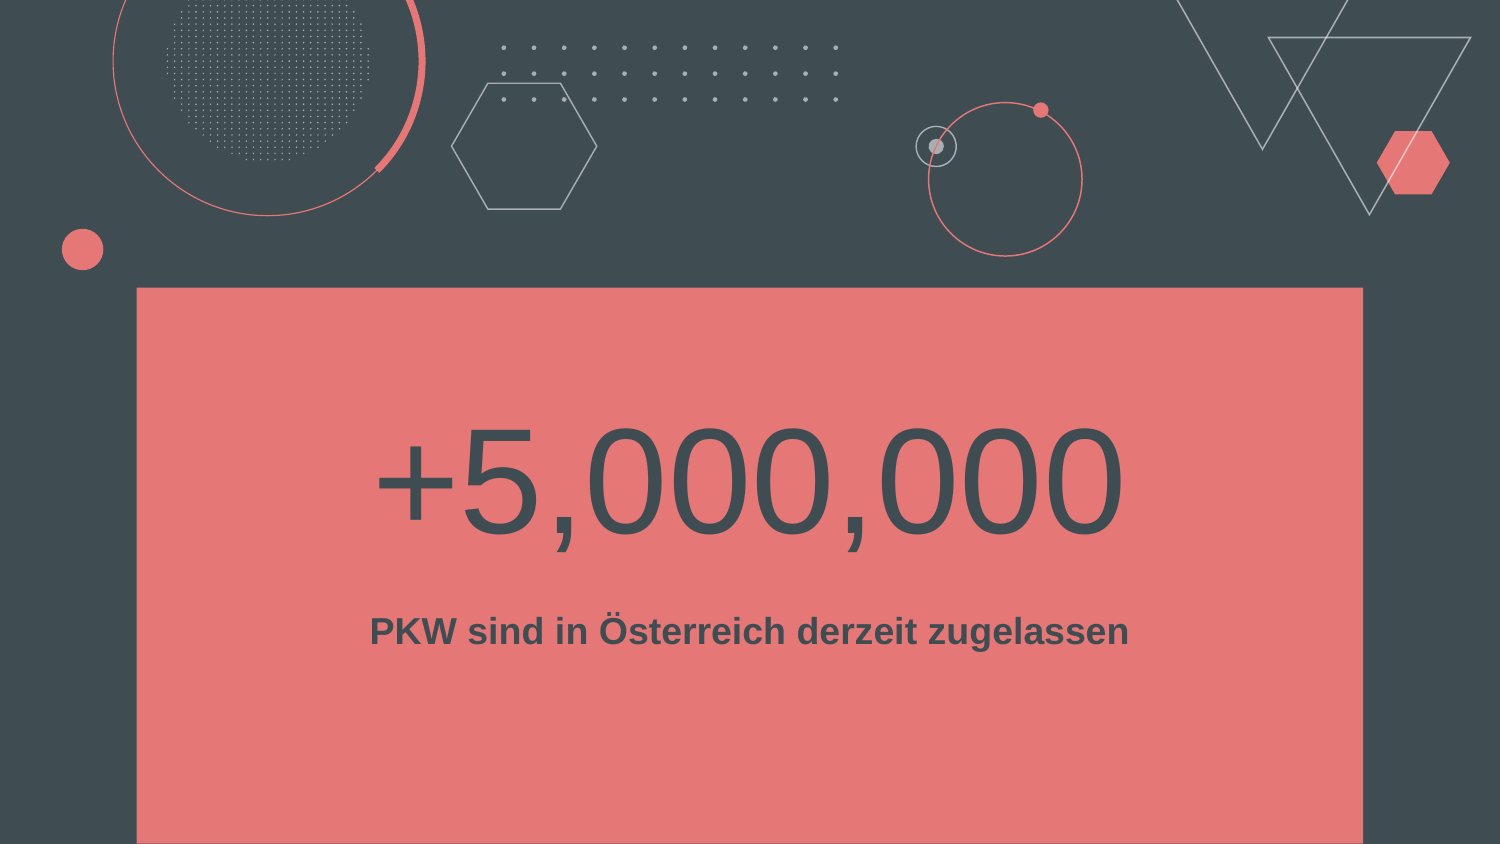

# +5,000,000
PKW sind in Österreich derzeit zugelassen